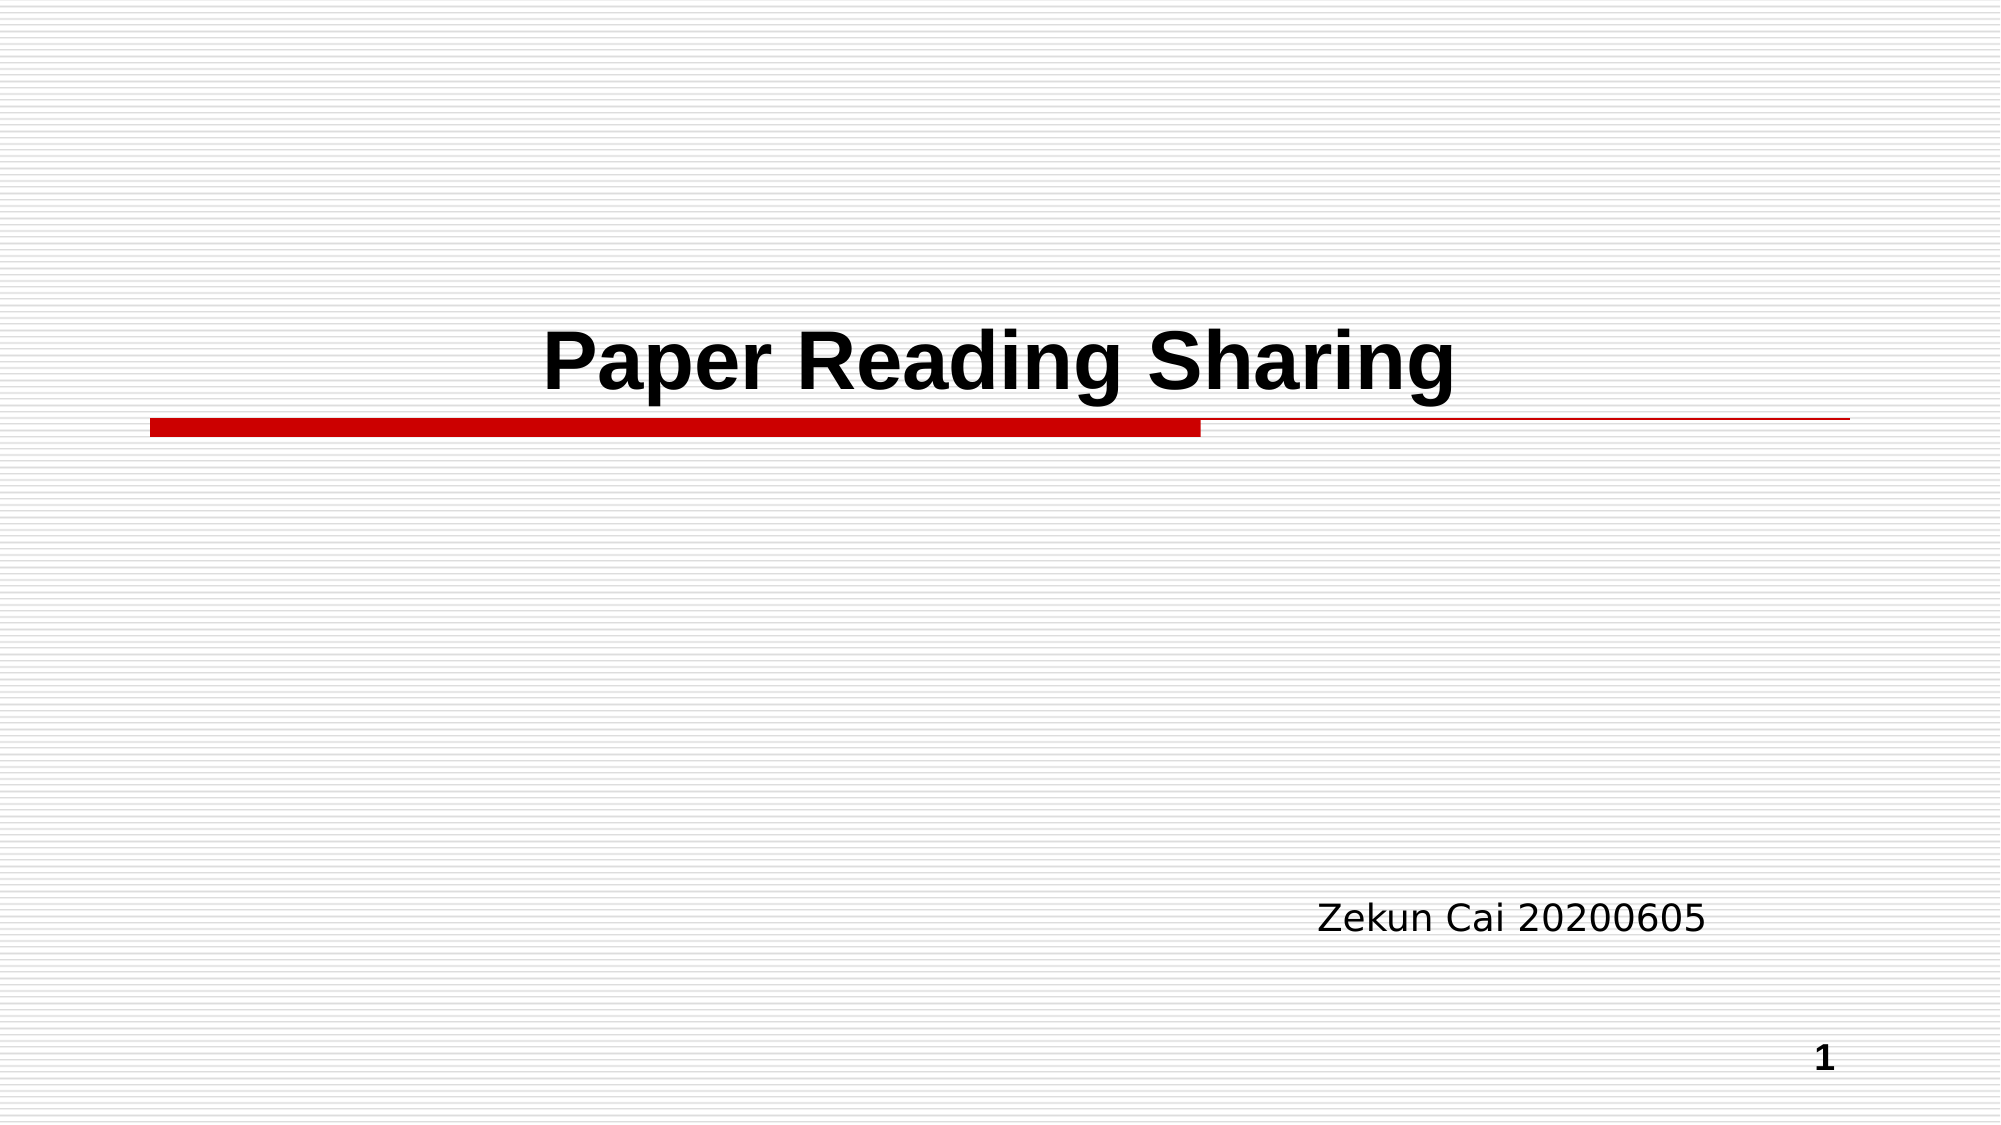

# Paper Reading Sharing
Zekun Cai 20200605
1